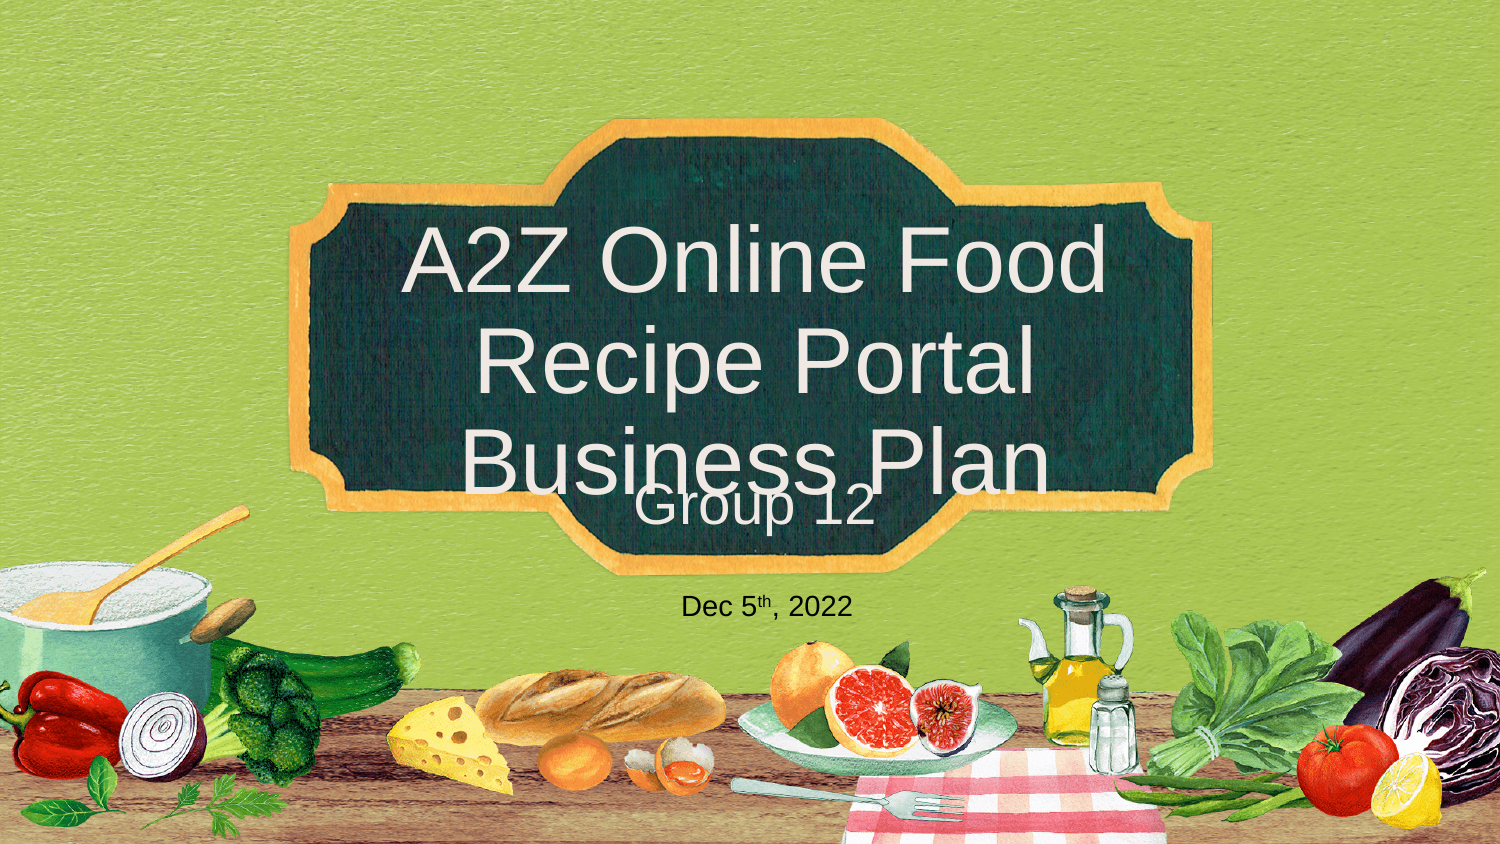

# A2Z Online Food Recipe Portal Business Plan
Group 12
Dec 5th, 2022